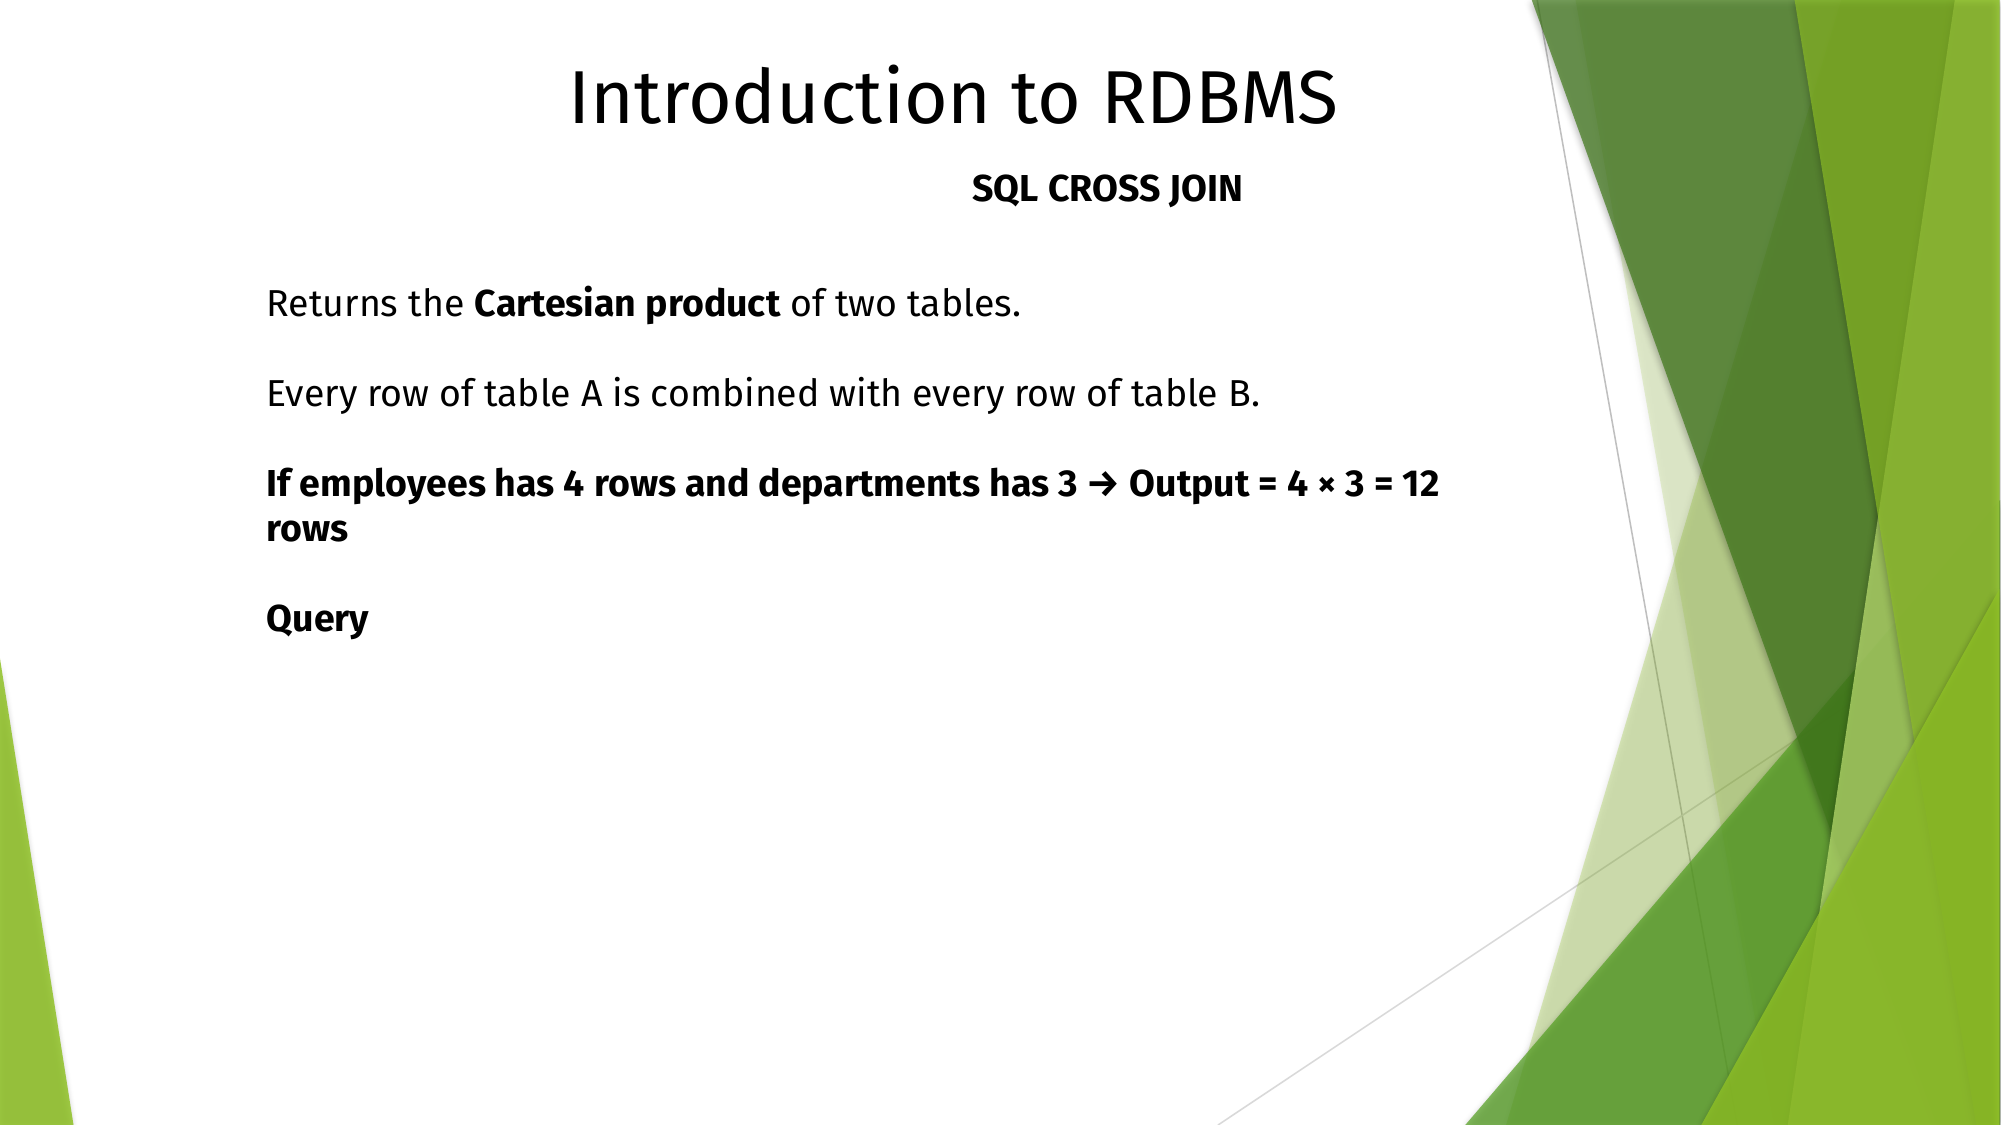

# Introduction to RDBMS
				SQL CROSS JOIN
Returns the Cartesian product of two tables.
Every row of table A is combined with every row of table B.

If employees has 4 rows and departments has 3 → Output = 4 × 3 = 12 rows

Query